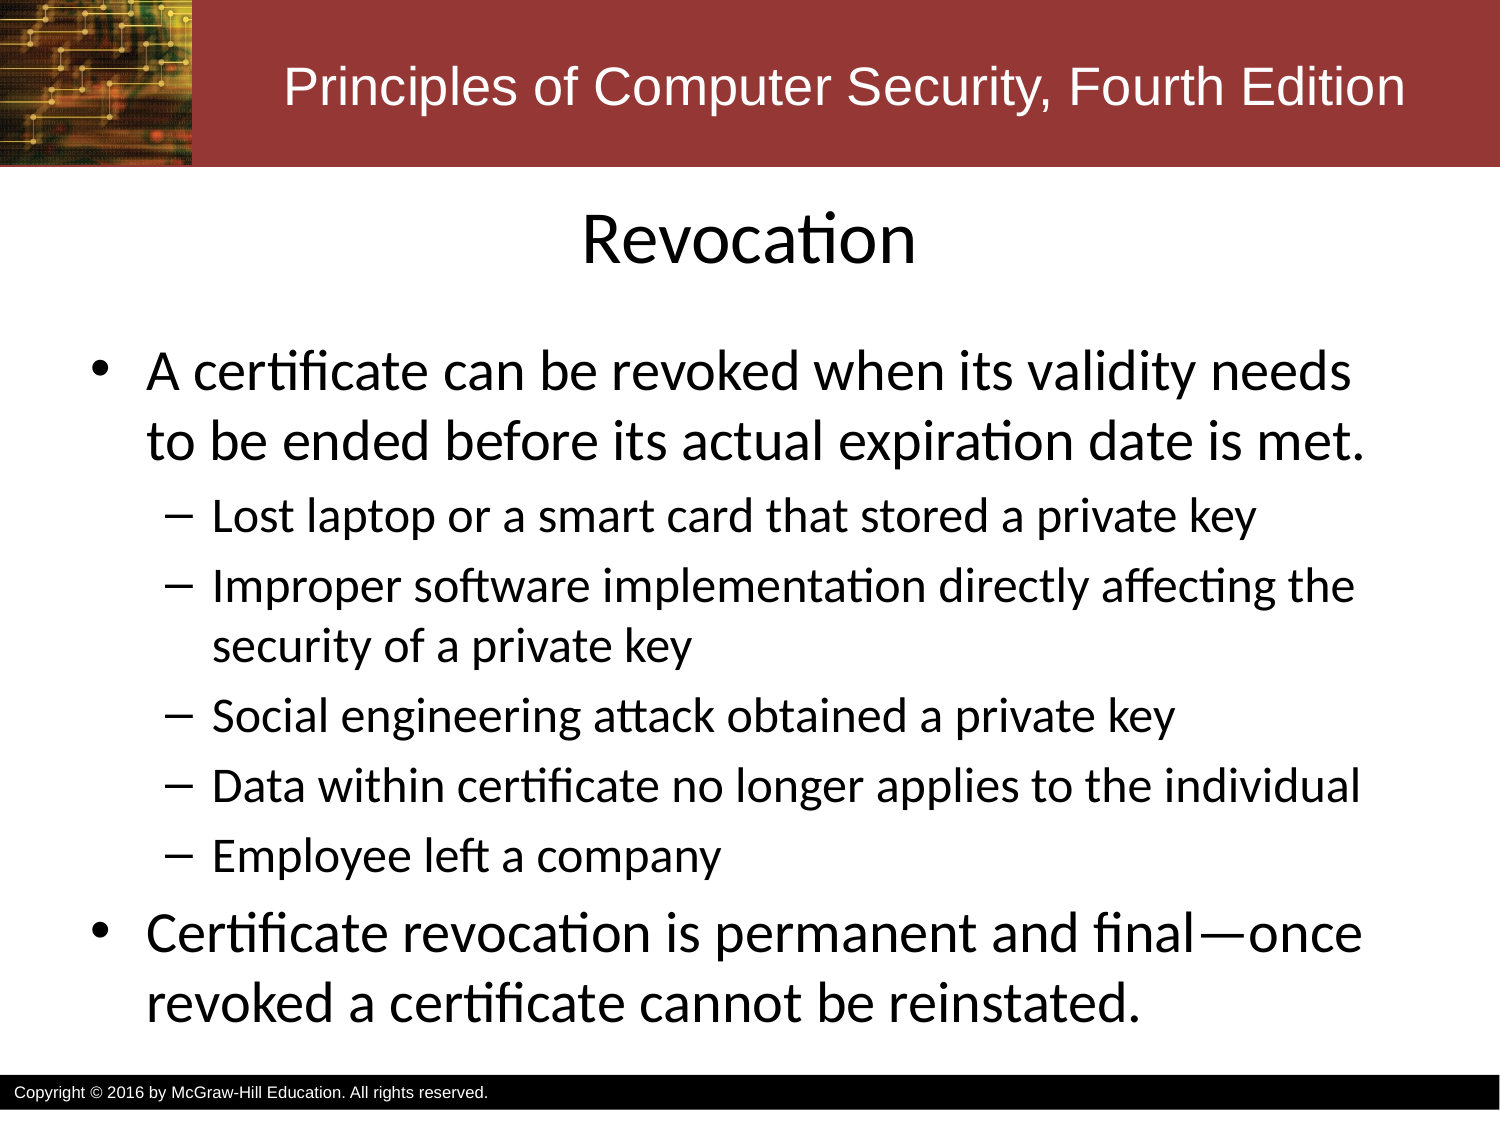

# Revocation
A certificate can be revoked when its validity needs to be ended before its actual expiration date is met.
Lost laptop or a smart card that stored a private key
Improper software implementation directly affecting the security of a private key
Social engineering attack obtained a private key
Data within certificate no longer applies to the individual
Employee left a company
Certificate revocation is permanent and final—once revoked a certificate cannot be reinstated.